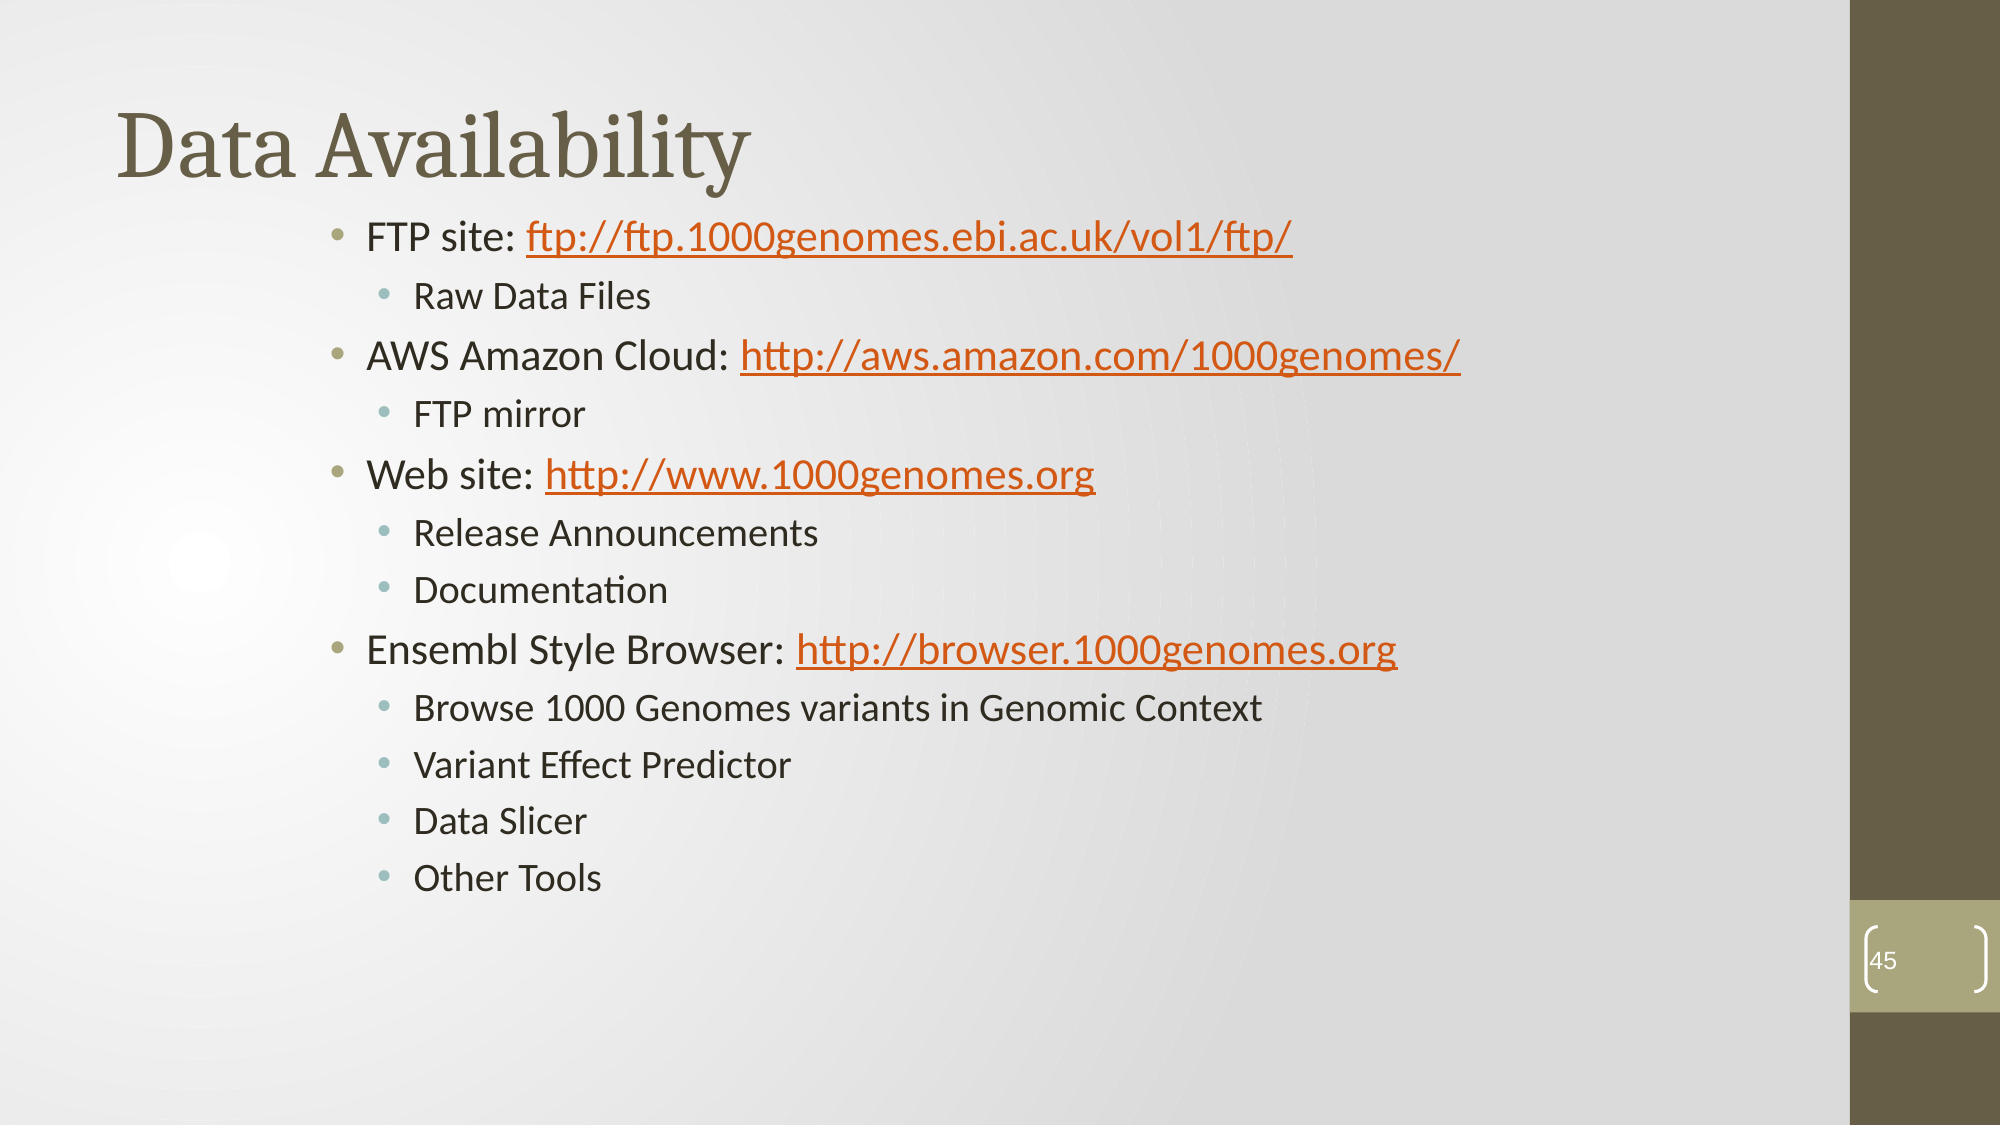

# Data Availability
FTP site: ftp://ftp.1000genomes.ebi.ac.uk/vol1/ftp/
Raw Data Files
AWS Amazon Cloud: http://aws.amazon.com/1000genomes/
FTP mirror
Web site: http://www.1000genomes.org
Release Announcements
Documentation
Ensembl Style Browser: http://browser.1000genomes.org
Browse 1000 Genomes variants in Genomic Context
Variant Effect Predictor
Data Slicer
Other Tools

45